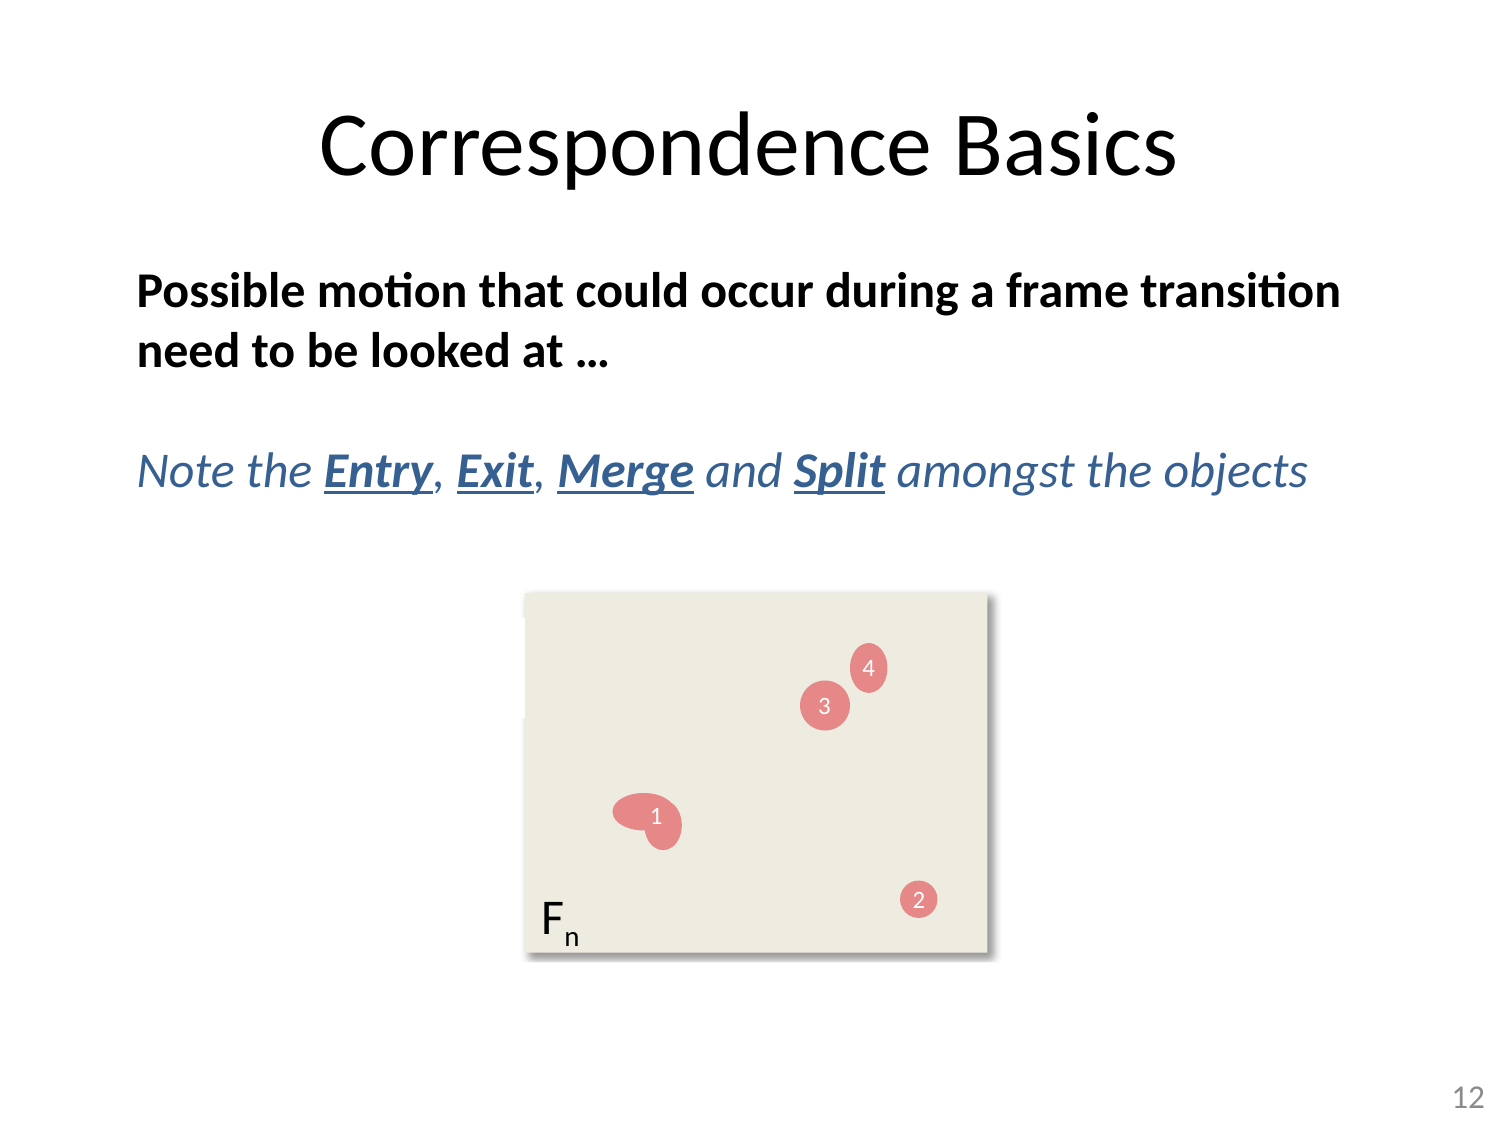

# Correspondence Basics
Possible motion that could occur during a frame transition need to be looked at …

Note the Entry, Exit, Merge and Split amongst the objects

1
4

3

1

Fn

2

12